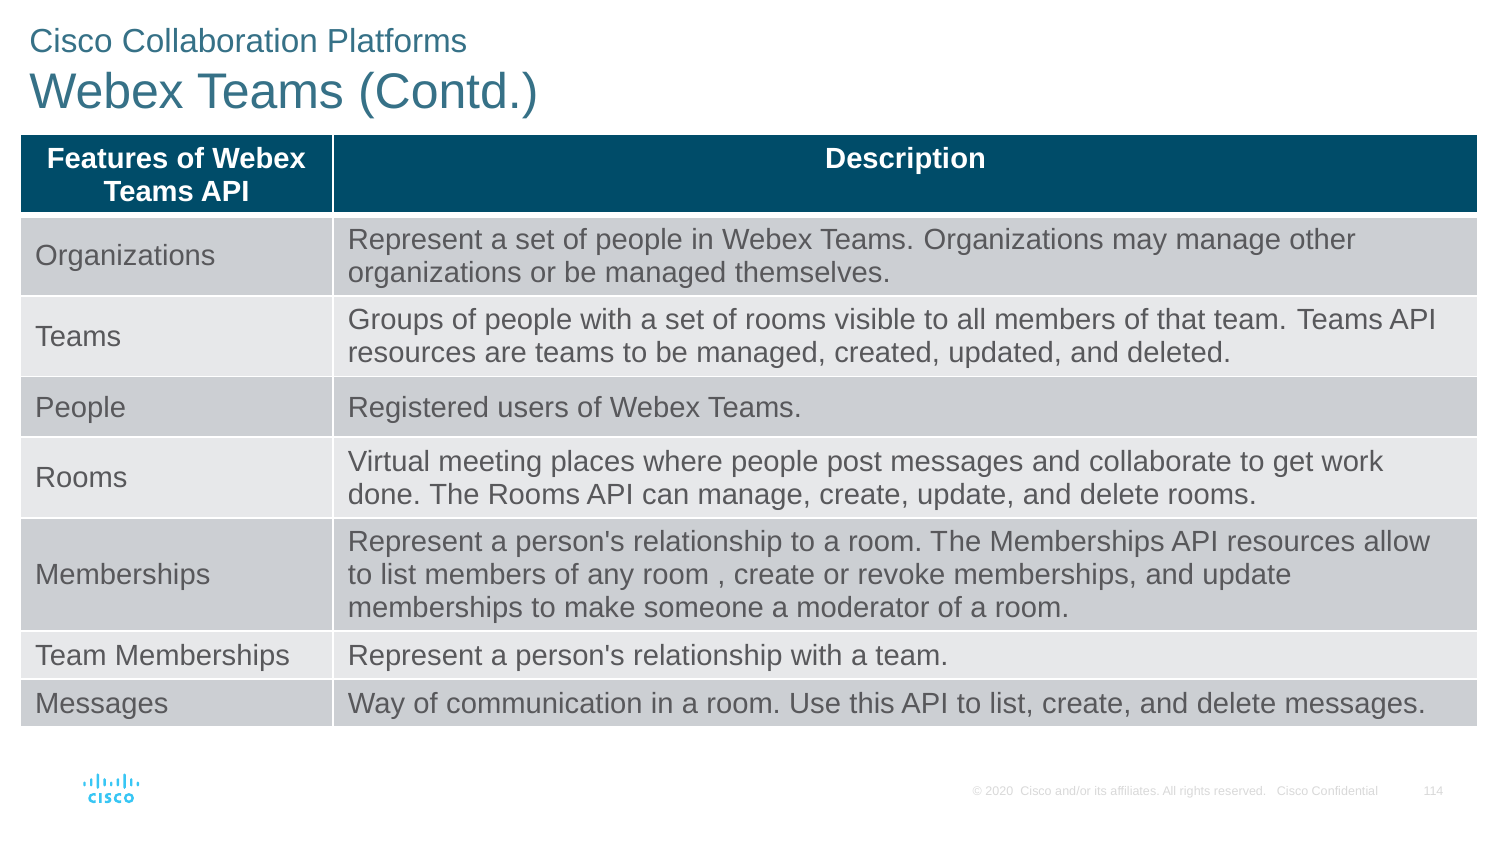

# Cisco Collaboration Platforms Webex Teams (Contd.)
| Features of Webex Teams API | Description |
| --- | --- |
| Organizations | Represent a set of people in Webex Teams. Organizations may manage other organizations or be managed themselves. |
| Teams | Groups of people with a set of rooms visible to all members of that team. Teams API resources are teams to be managed, created, updated, and deleted. |
| People | Registered users of Webex Teams. |
| Rooms | Virtual meeting places where people post messages and collaborate to get work done. The Rooms API can manage, create, update, and delete rooms. |
| Memberships | Represent a person's relationship to a room. The Memberships API resources allow to list members of any room , create or revoke memberships, and update memberships to make someone a moderator of a room. |
| Team Memberships | Represent a person's relationship with a team. |
| Messages | Way of communication in a room. Use this API to list, create, and delete messages. |